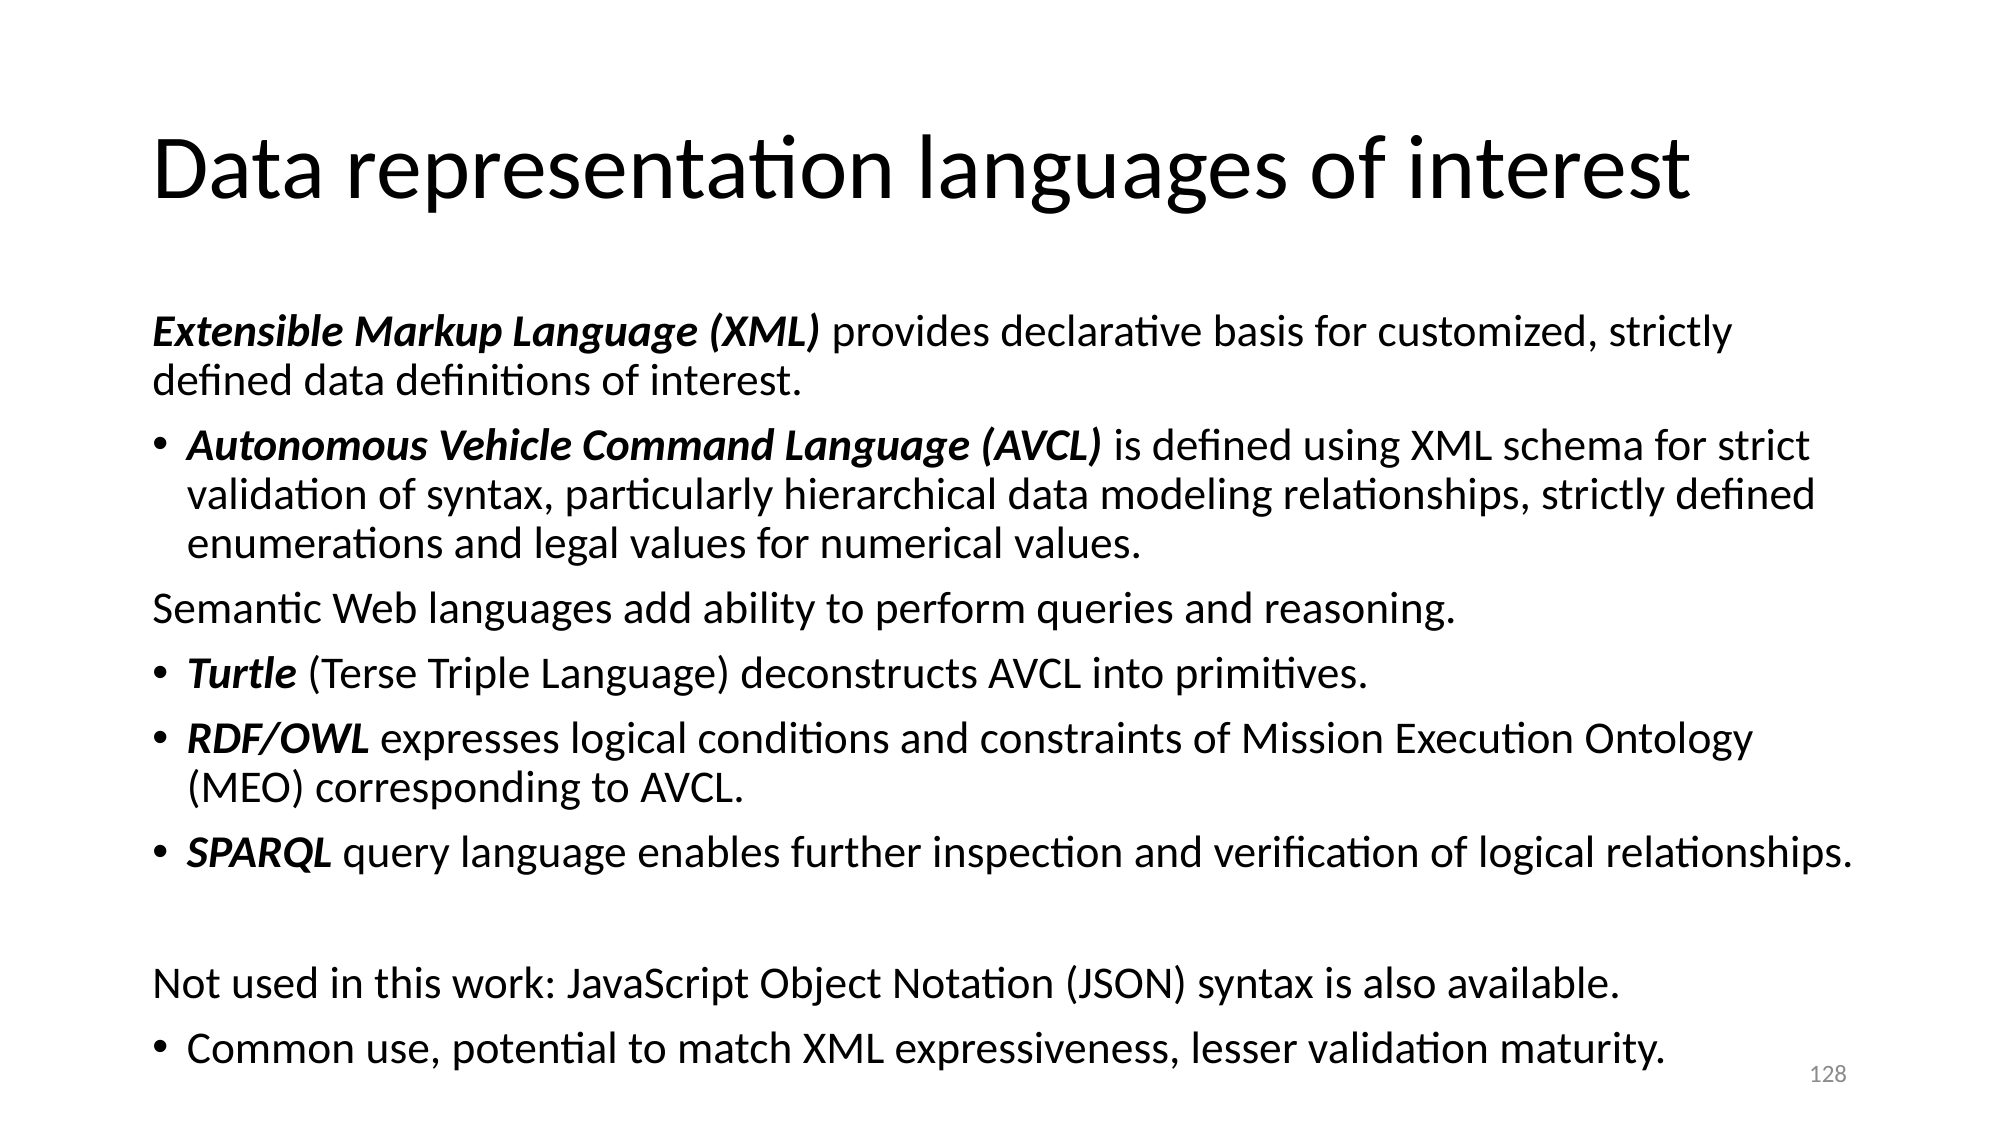

# Data representation languages of interest
Extensible Markup Language (XML) provides declarative basis for customized, strictly defined data definitions of interest.
Autonomous Vehicle Command Language (AVCL) is defined using XML schema for strict validation of syntax, particularly hierarchical data modeling relationships, strictly defined enumerations and legal values for numerical values.
Semantic Web languages add ability to perform queries and reasoning.
Turtle (Terse Triple Language) deconstructs AVCL into primitives.
RDF/OWL expresses logical conditions and constraints of Mission Execution Ontology (MEO) corresponding to AVCL.
SPARQL query language enables further inspection and verification of logical relationships.

Not used in this work: JavaScript Object Notation (JSON) syntax is also available.
Common use, potential to match XML expressiveness, lesser validation maturity.

128